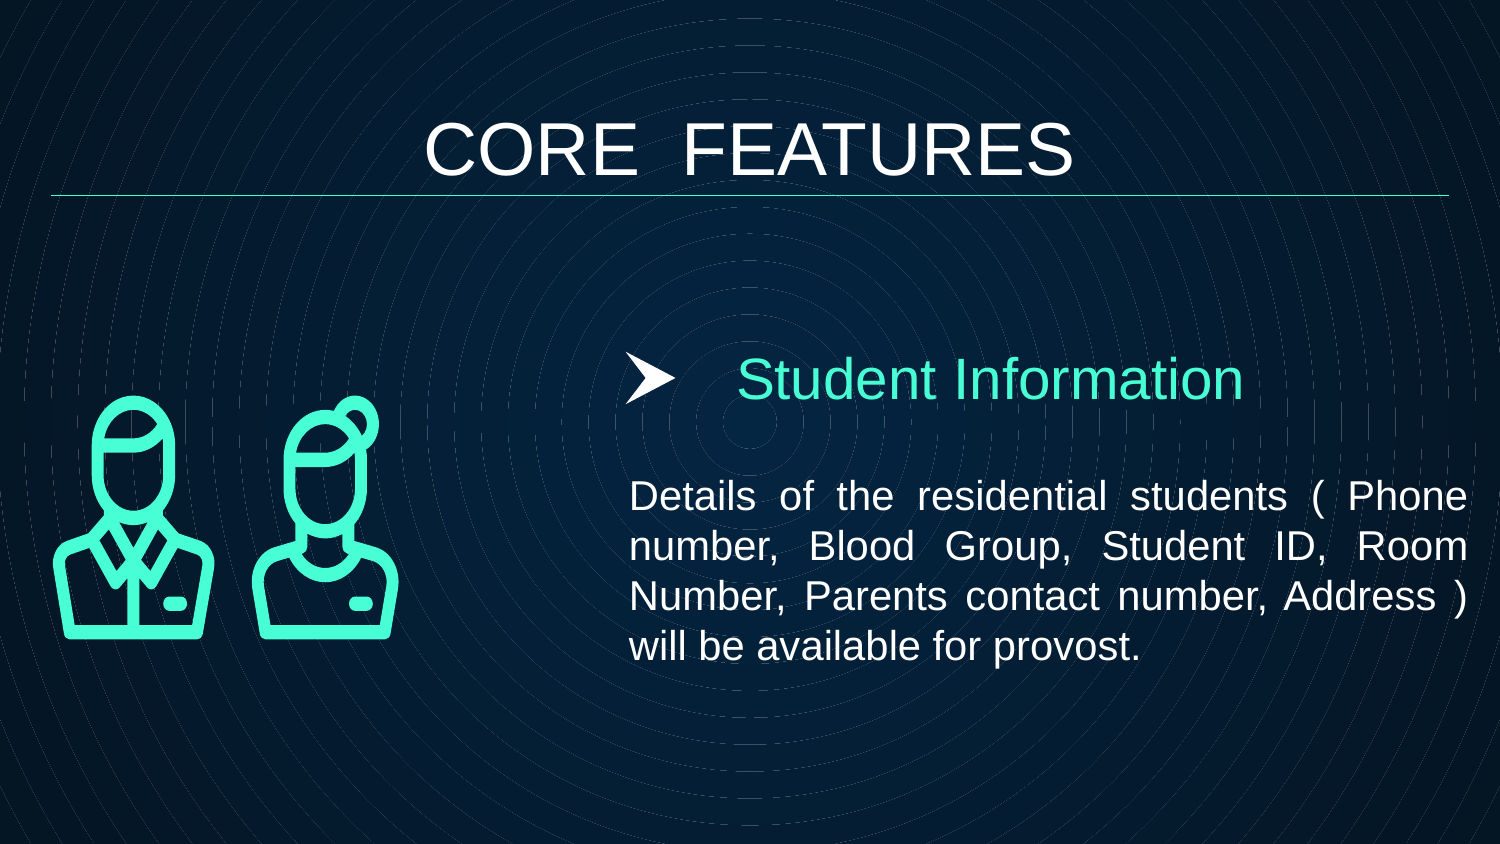

CORE  FEATURES
# Student Information

Details of the residential students ( Phone number, Blood Group, Student ID, Room Number, Parents contact number, Address ) will be available for provost.
8